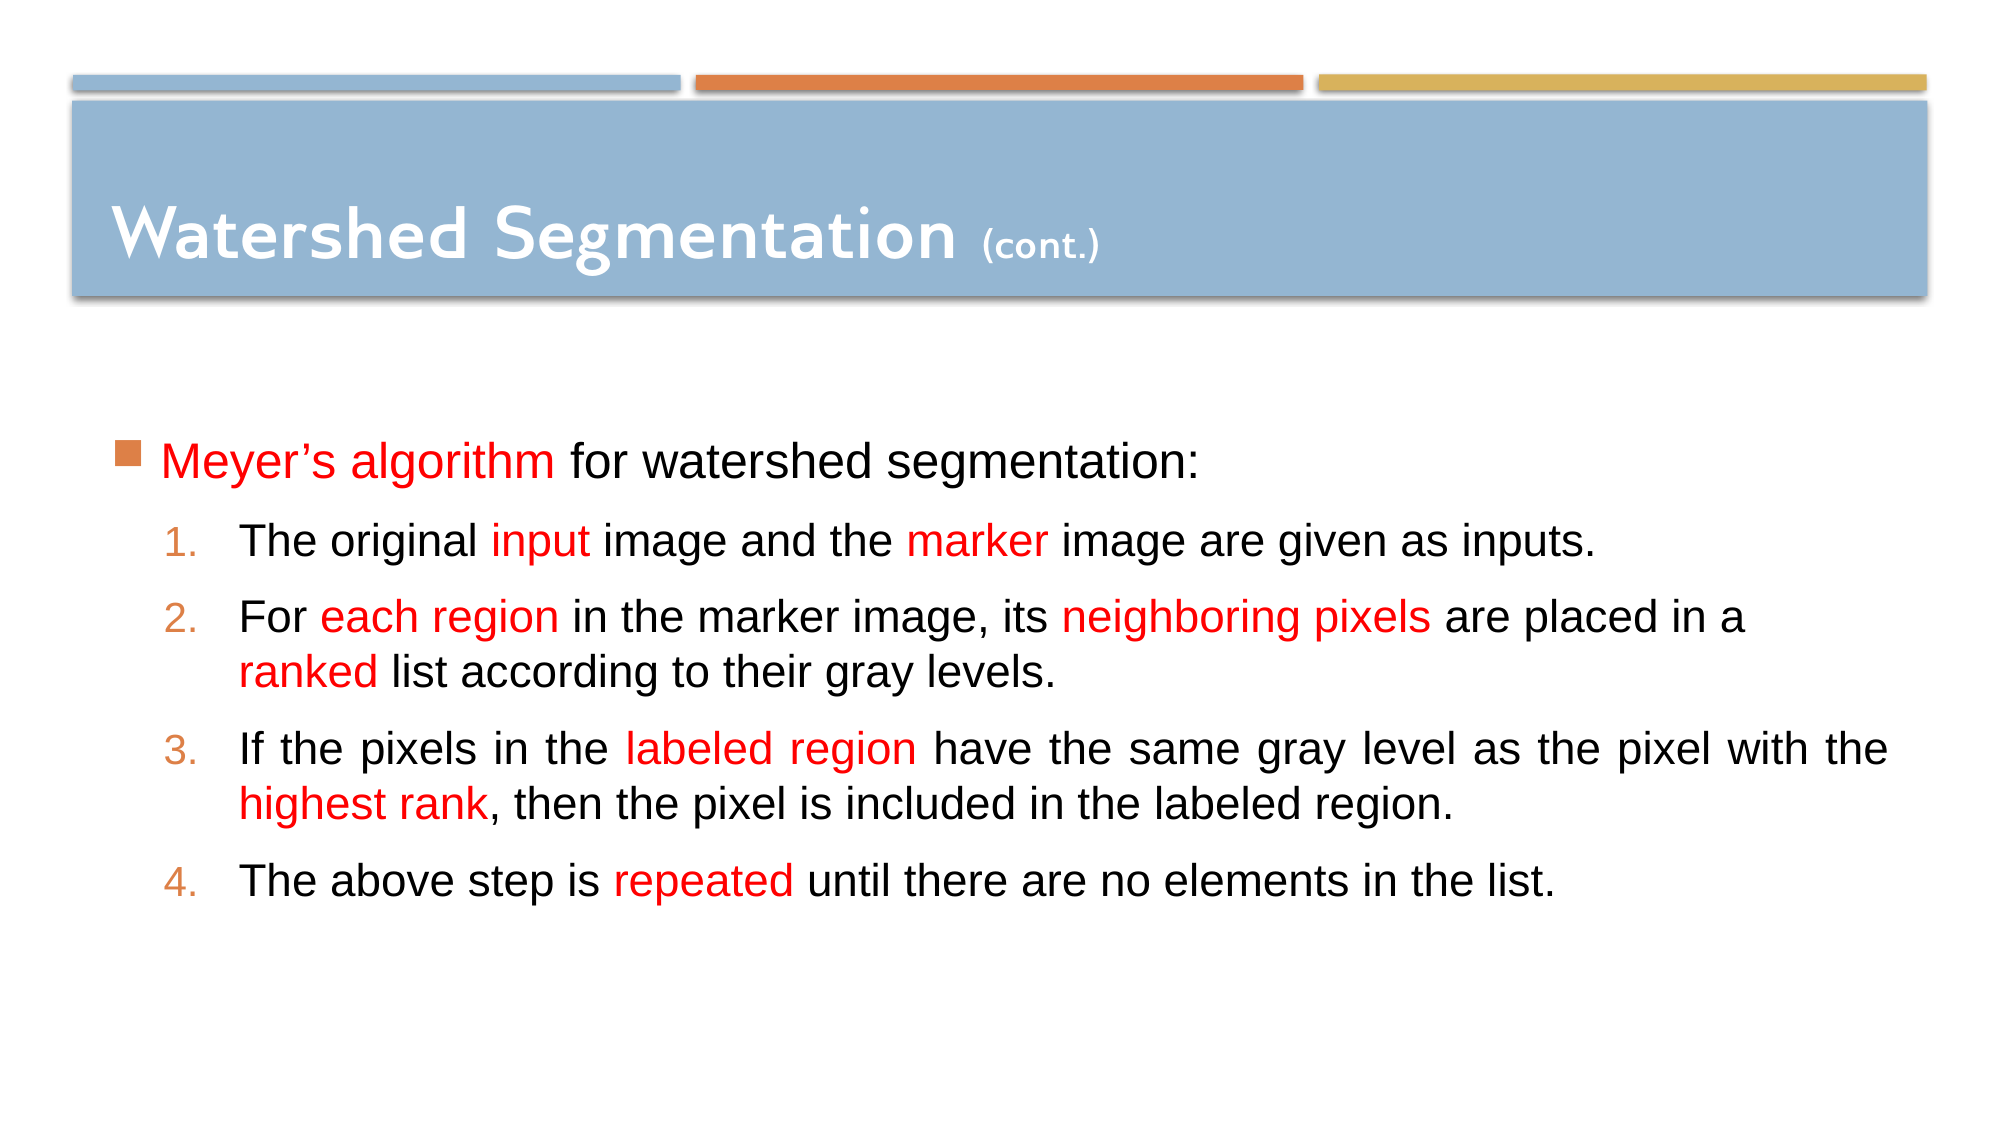

# Watershed Segmentation (cont.)
Meyer’s algorithm for watershed segmentation:
The original input image and the marker image are given as inputs.
For each region in the marker image, its neighboring pixels are placed in a ranked list according to their gray levels.
If the pixels in the labeled region have the same gray level as the pixel with the highest rank, then the pixel is included in the labeled region.
The above step is repeated until there are no elements in the list.